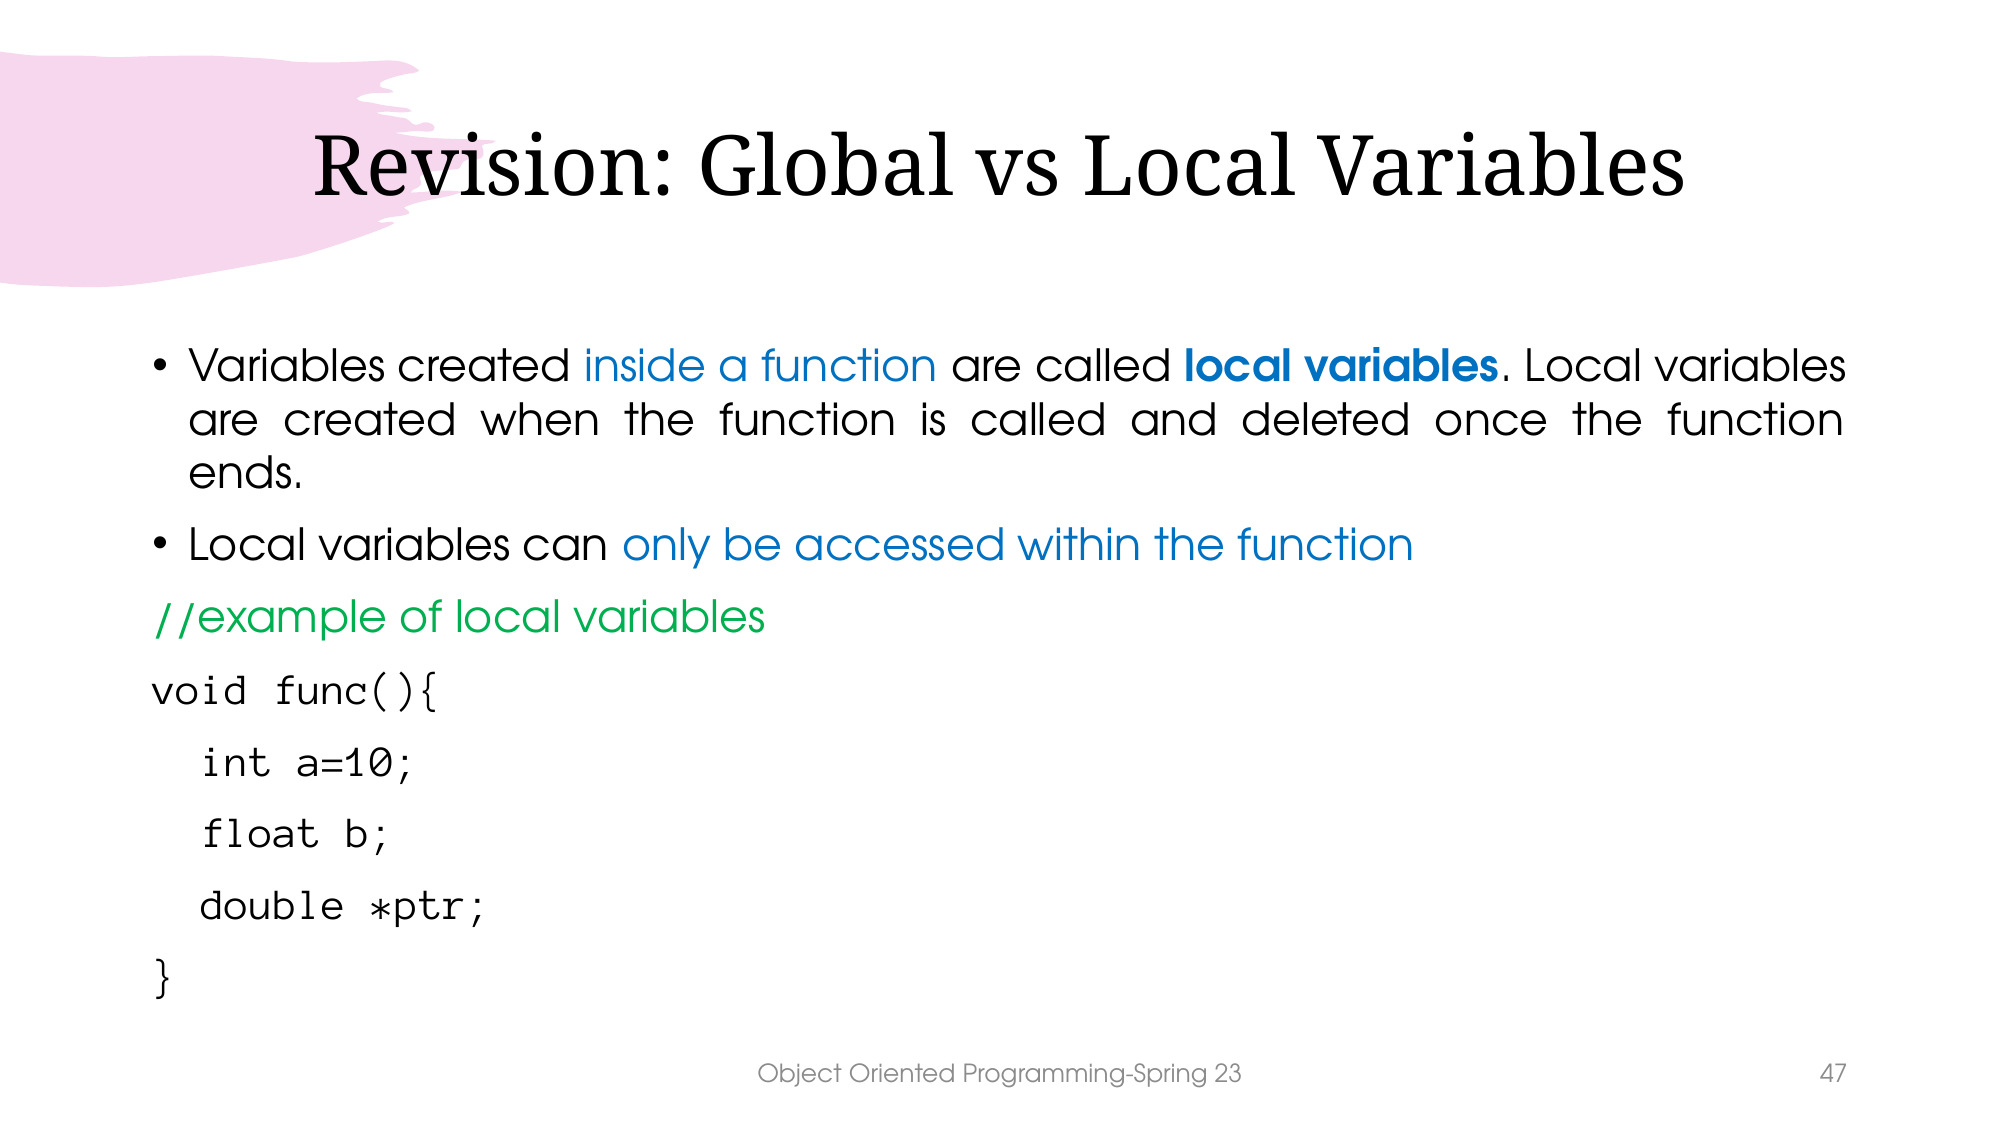

# Revision: Global vs Local Variables
Variables created inside a function are called local variables. Local variables are created when the function is called and deleted once the function ends.
Local variables can only be accessed within the function
//example of local variables
void func(){
  int a=10;
  float b;
  double *ptr;
}

Object Oriented Programming-Spring 23
47